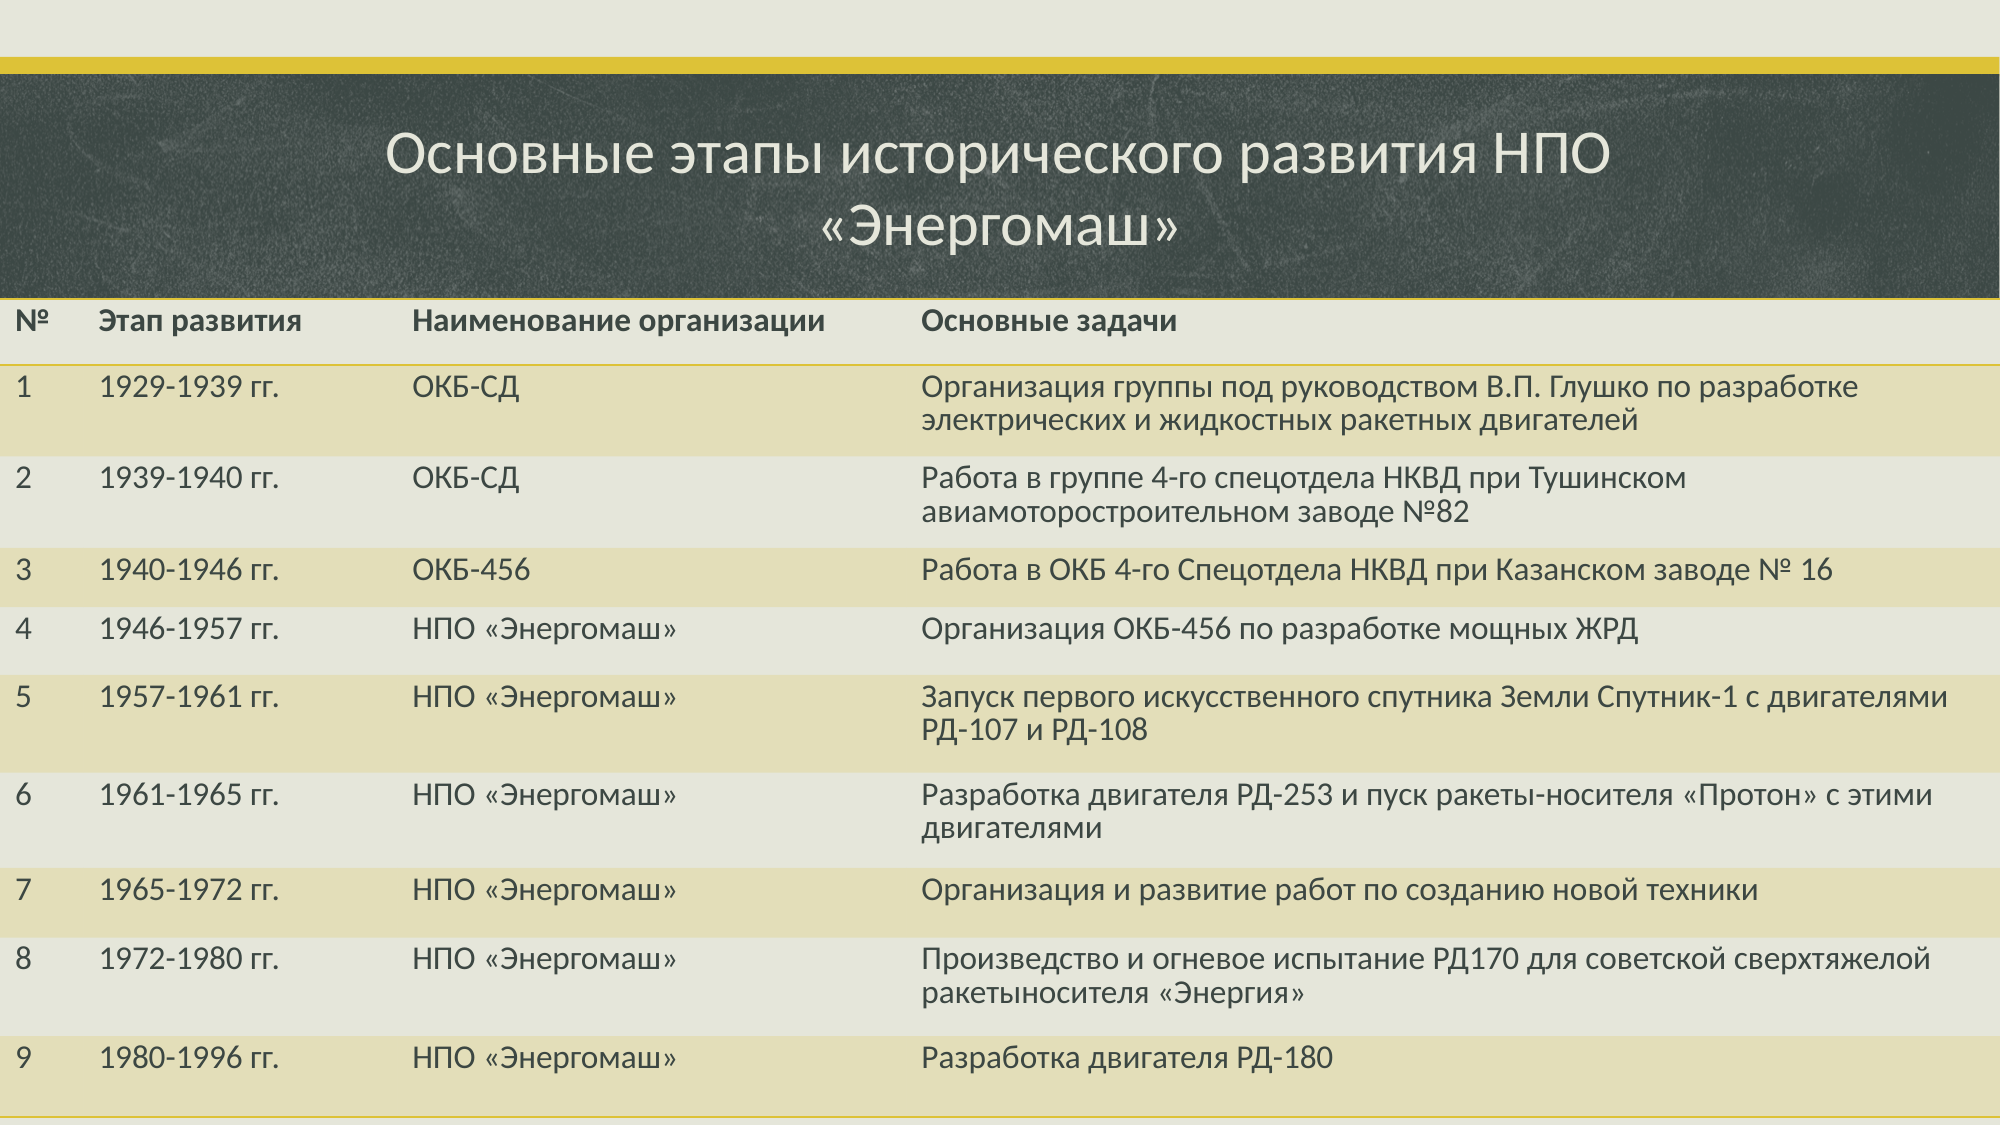

# Основные этапы исторического развития НПО «Энергомаш»
| № | Этап развития | Наименование организации | Основные задачи |
| --- | --- | --- | --- |
| 1 | 1929-1939 гг. | ОКБ-СД | Организация группы под руководством В.П. Глушко по разработке электрических и жидкостных ракетных двигателей |
| 2 | 1939-1940 гг. | ОКБ-СД | Работа в группе 4-го спецотдела НКВД при Тушинском авиамоторостроительном заводе №82 |
| 3 | 1940-1946 гг. | ОКБ-456 | Работа в ОКБ 4-го Спецотдела НКВД при Казанском заводе № 16 |
| 4 | 1946-1957 гг. | НПО «Энергомаш» | Организация ОКБ-456 по разработке мощных ЖРД |
| 5 | 1957-1961 гг. | НПО «Энергомаш» | Запуск первого искусственного спутника Земли Спутник-1 с двигателями РД-107 и РД-108 |
| 6 | 1961-1965 гг. | НПО «Энергомаш» | Разработка двигателя РД-253 и пуск ракеты-носителя «Протон» с этими двигателями |
| 7 | 1965-1972 гг. | НПО «Энергомаш» | Организация и развитие работ по созданию новой техники |
| 8 | 1972-1980 гг. | НПО «Энергомаш» | Произведство и огневое испытание РД170 для советской сверхтяжелой ракетыносителя «Энергия» |
| 9 | 1980-1996 гг. | НПО «Энергомаш» | Разработка двигателя РД-180 |